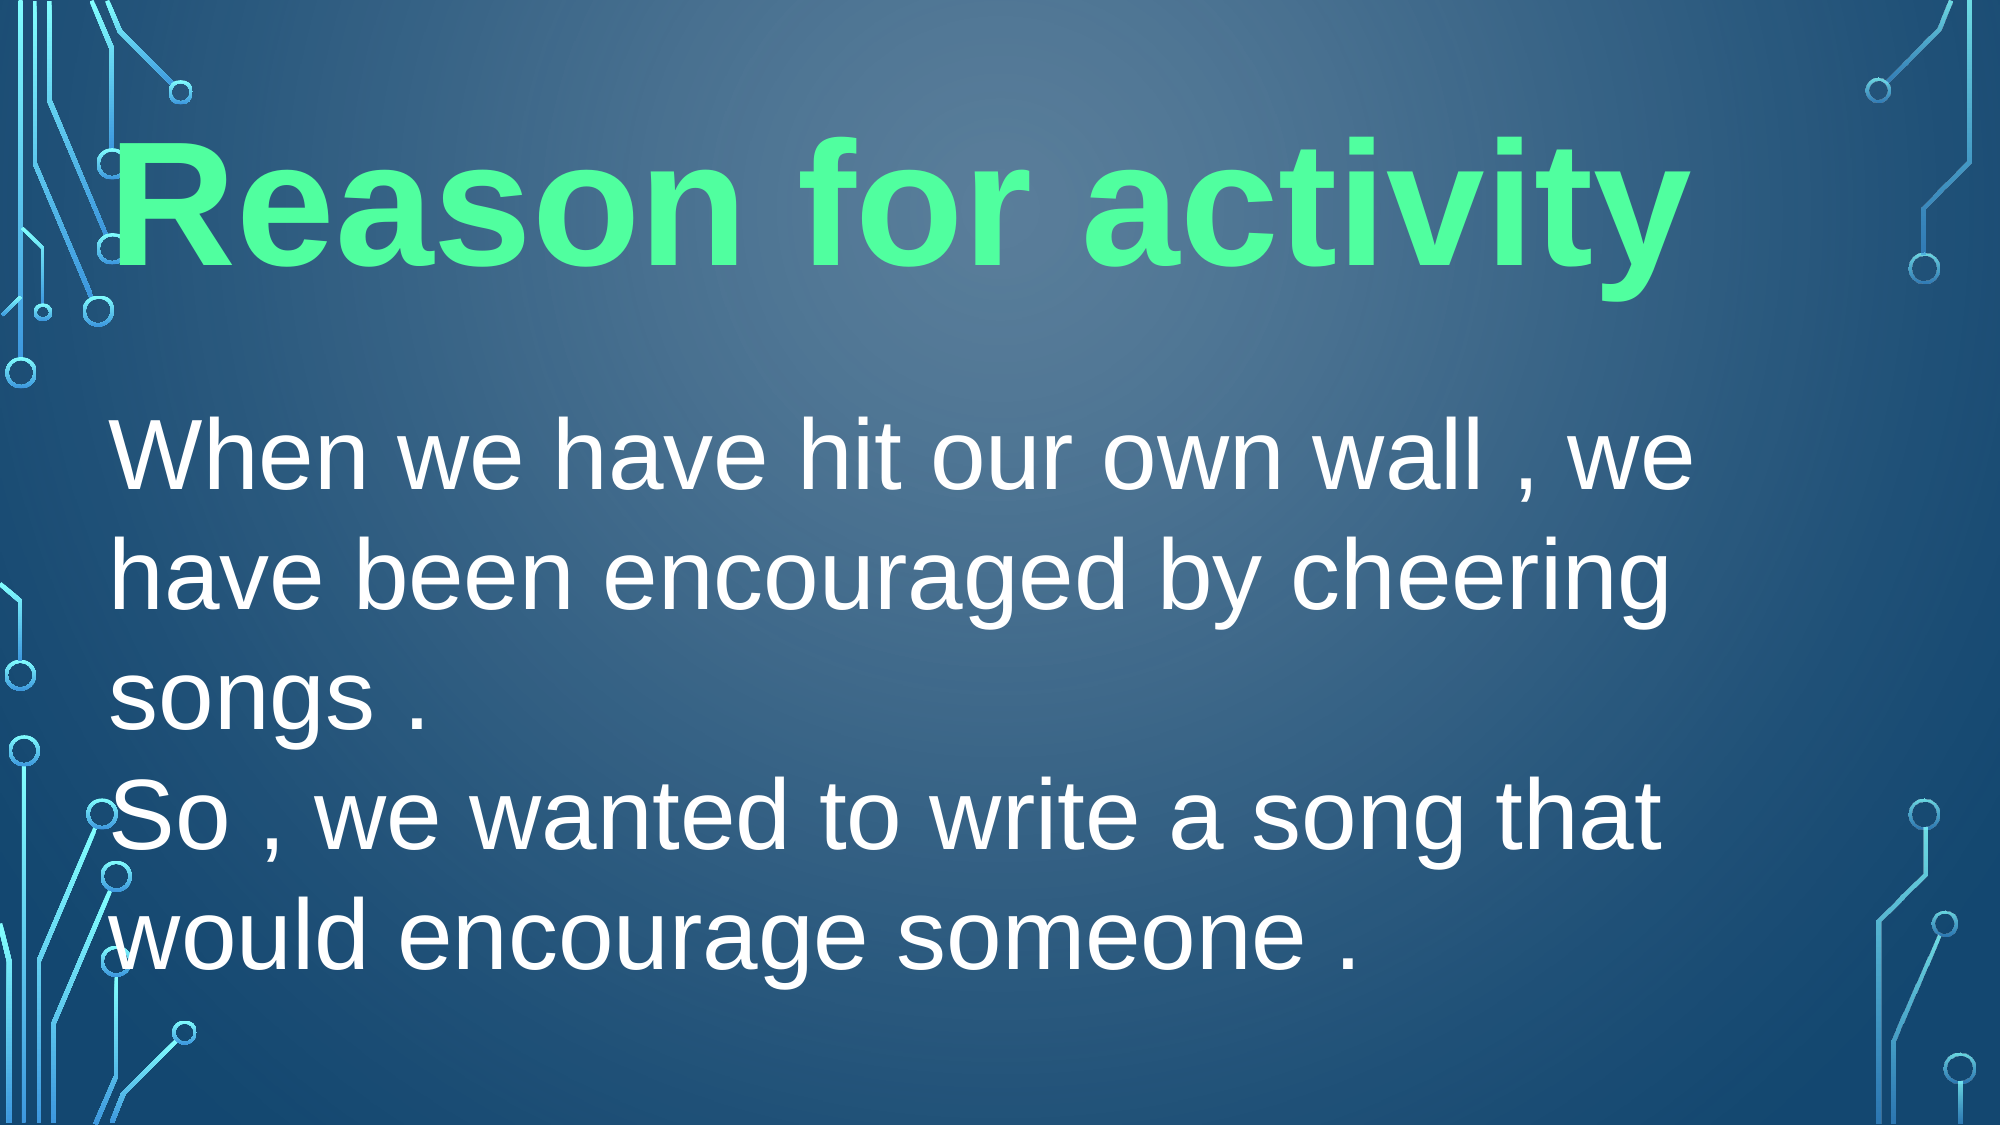

Reason for activity
When we have hit our own wall , we have been encouraged by cheering songs .
So , we wanted to write a song that would encourage someone .